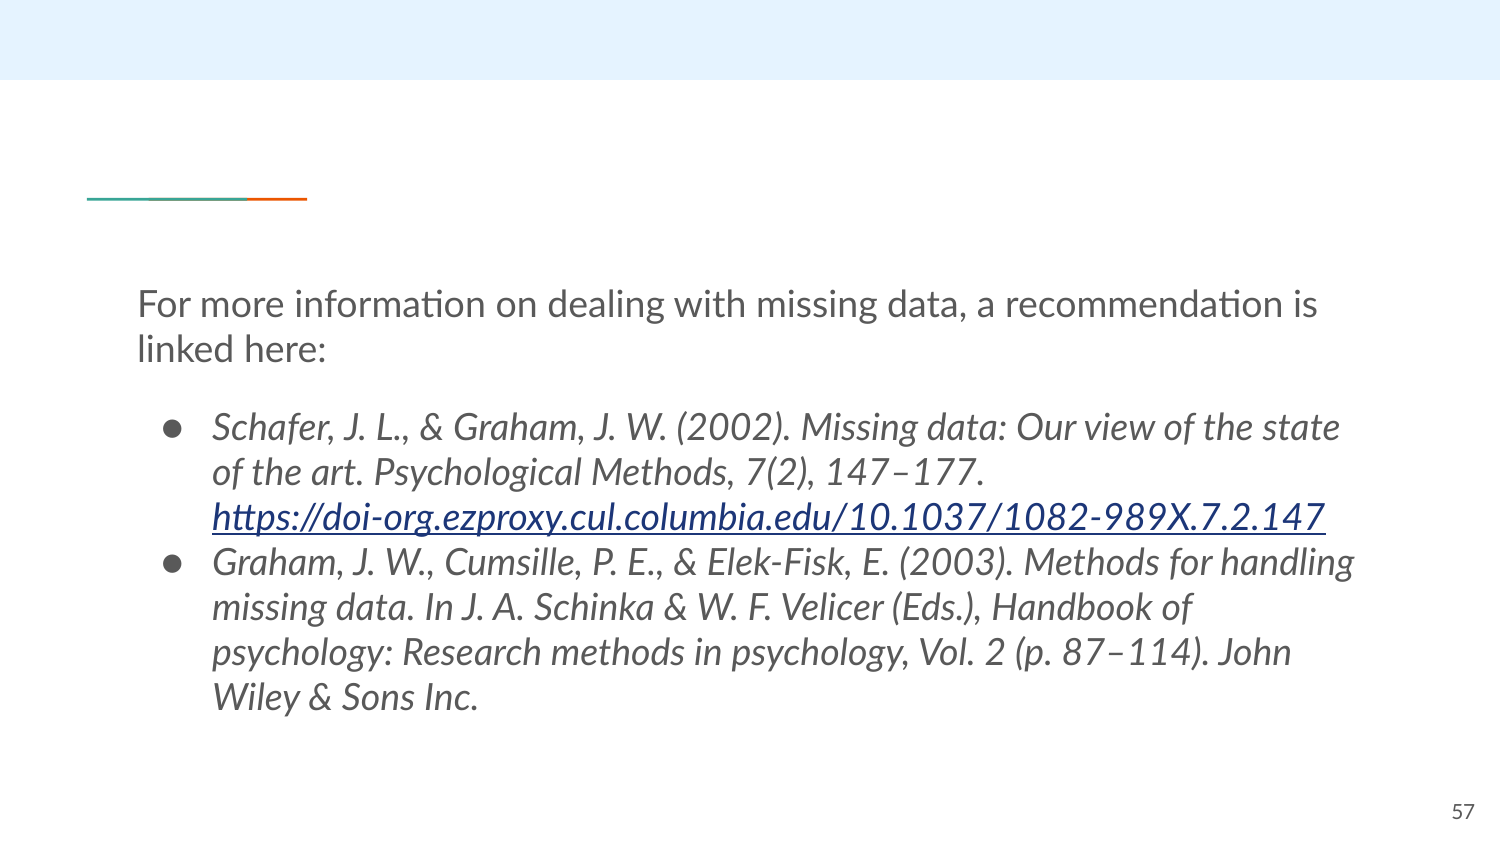

For more information on dealing with missing data, a recommendation is linked here:
Schafer, J. L., & Graham, J. W. (2002). Missing data: Our view of the state of the art. Psychological Methods, 7(2), 147–177. https://doi-org.ezproxy.cul.columbia.edu/10.1037/1082-989X.7.2.147
Graham, J. W., Cumsille, P. E., & Elek-Fisk, E. (2003). Methods for handling missing data. In J. A. Schinka & W. F. Velicer (Eds.), Handbook of psychology: Research methods in psychology, Vol. 2 (p. 87–114). John Wiley & Sons Inc.

57